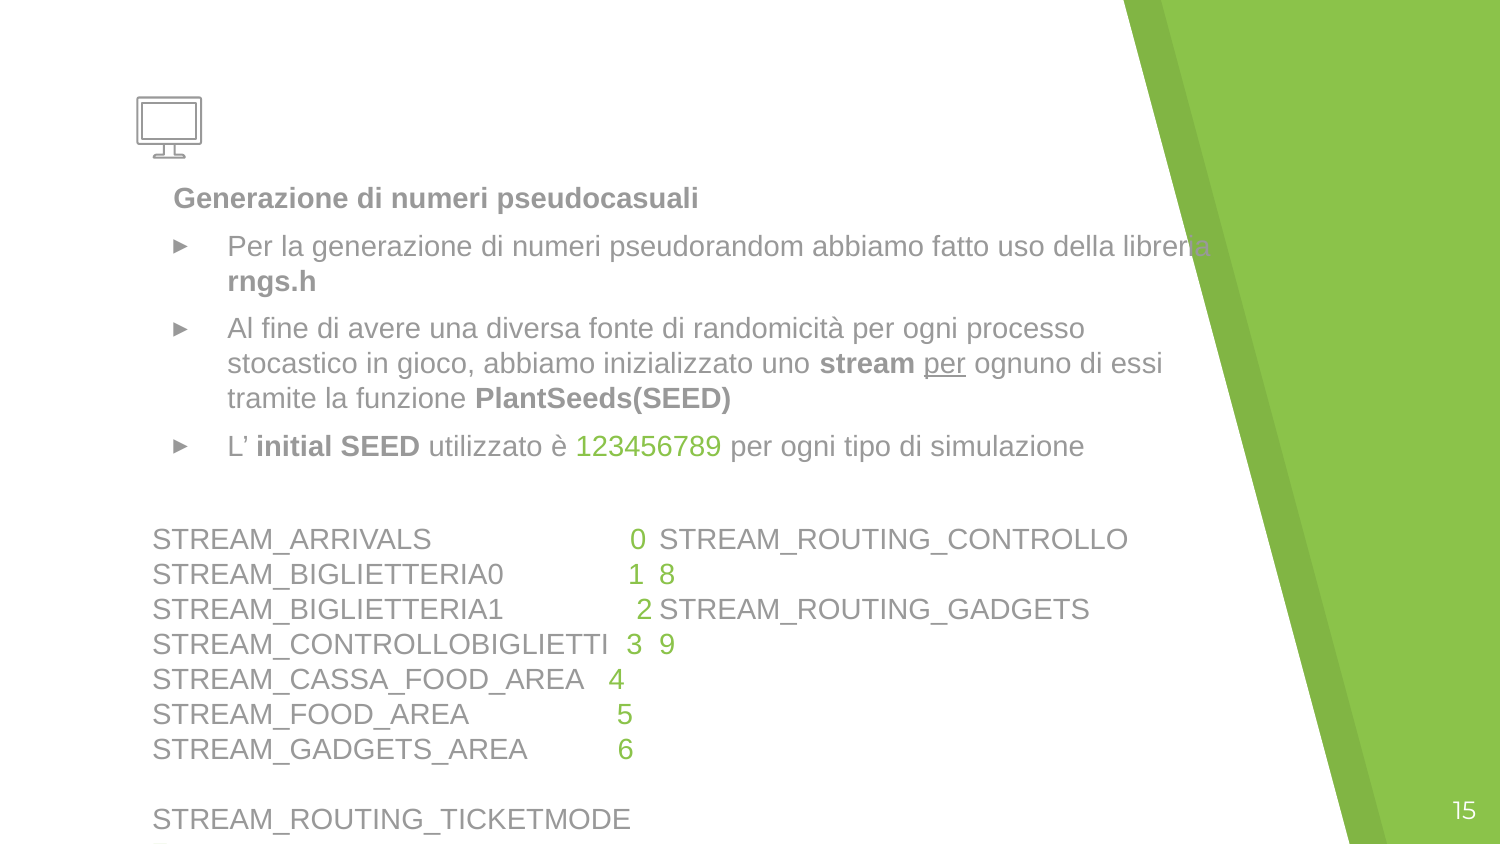

Generazione di numeri pseudocasuali
Per la generazione di numeri pseudorandom abbiamo fatto uso della libreria rngs.h
Al fine di avere una diversa fonte di randomicità per ogni processo stocastico in gioco, abbiamo inizializzato uno stream per ognuno di essi tramite la funzione PlantSeeds(SEED)
L’ initial SEED utilizzato è 123456789 per ogni tipo di simulazione

STREAM_ARRIVALS                        0
STREAM_BIGLIETTERIA0               1
STREAM_BIGLIETTERIA1                2
STREAM_CONTROLLOBIGLIETTI  3
STREAM_CASSA_FOOD_AREA   4
STREAM_FOOD_AREA                  5
STREAM_GADGETS_AREA           6

STREAM_ROUTING_TICKETMODE  7
STREAM_ROUTING_CONTROLLO    8
STREAM_ROUTING_GADGETS         9

15